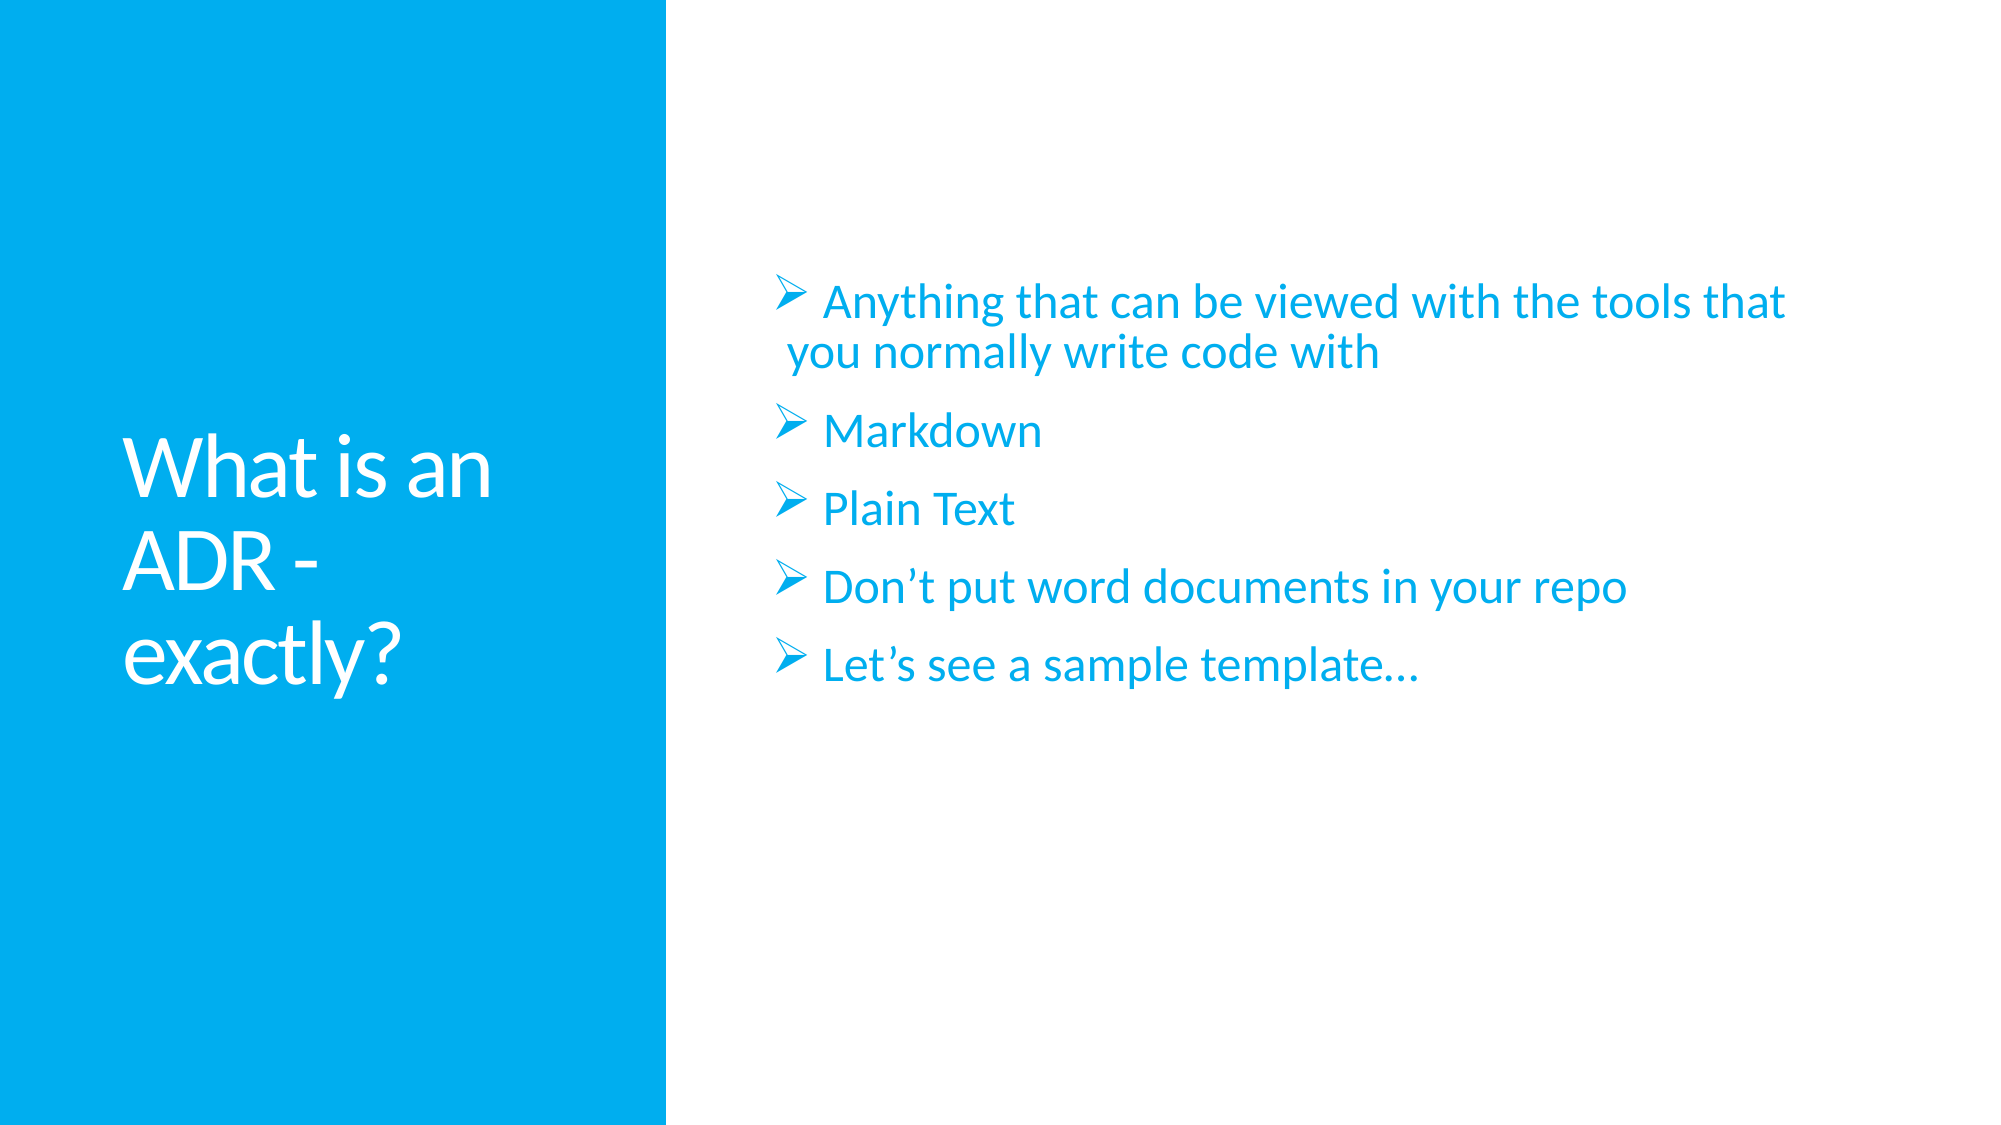

# What is an ADR - exactly?
 Anything that can be viewed with the tools that you normally write code with
 Markdown
 Plain Text
 Don’t put word documents in your repo
 Let’s see a sample template…